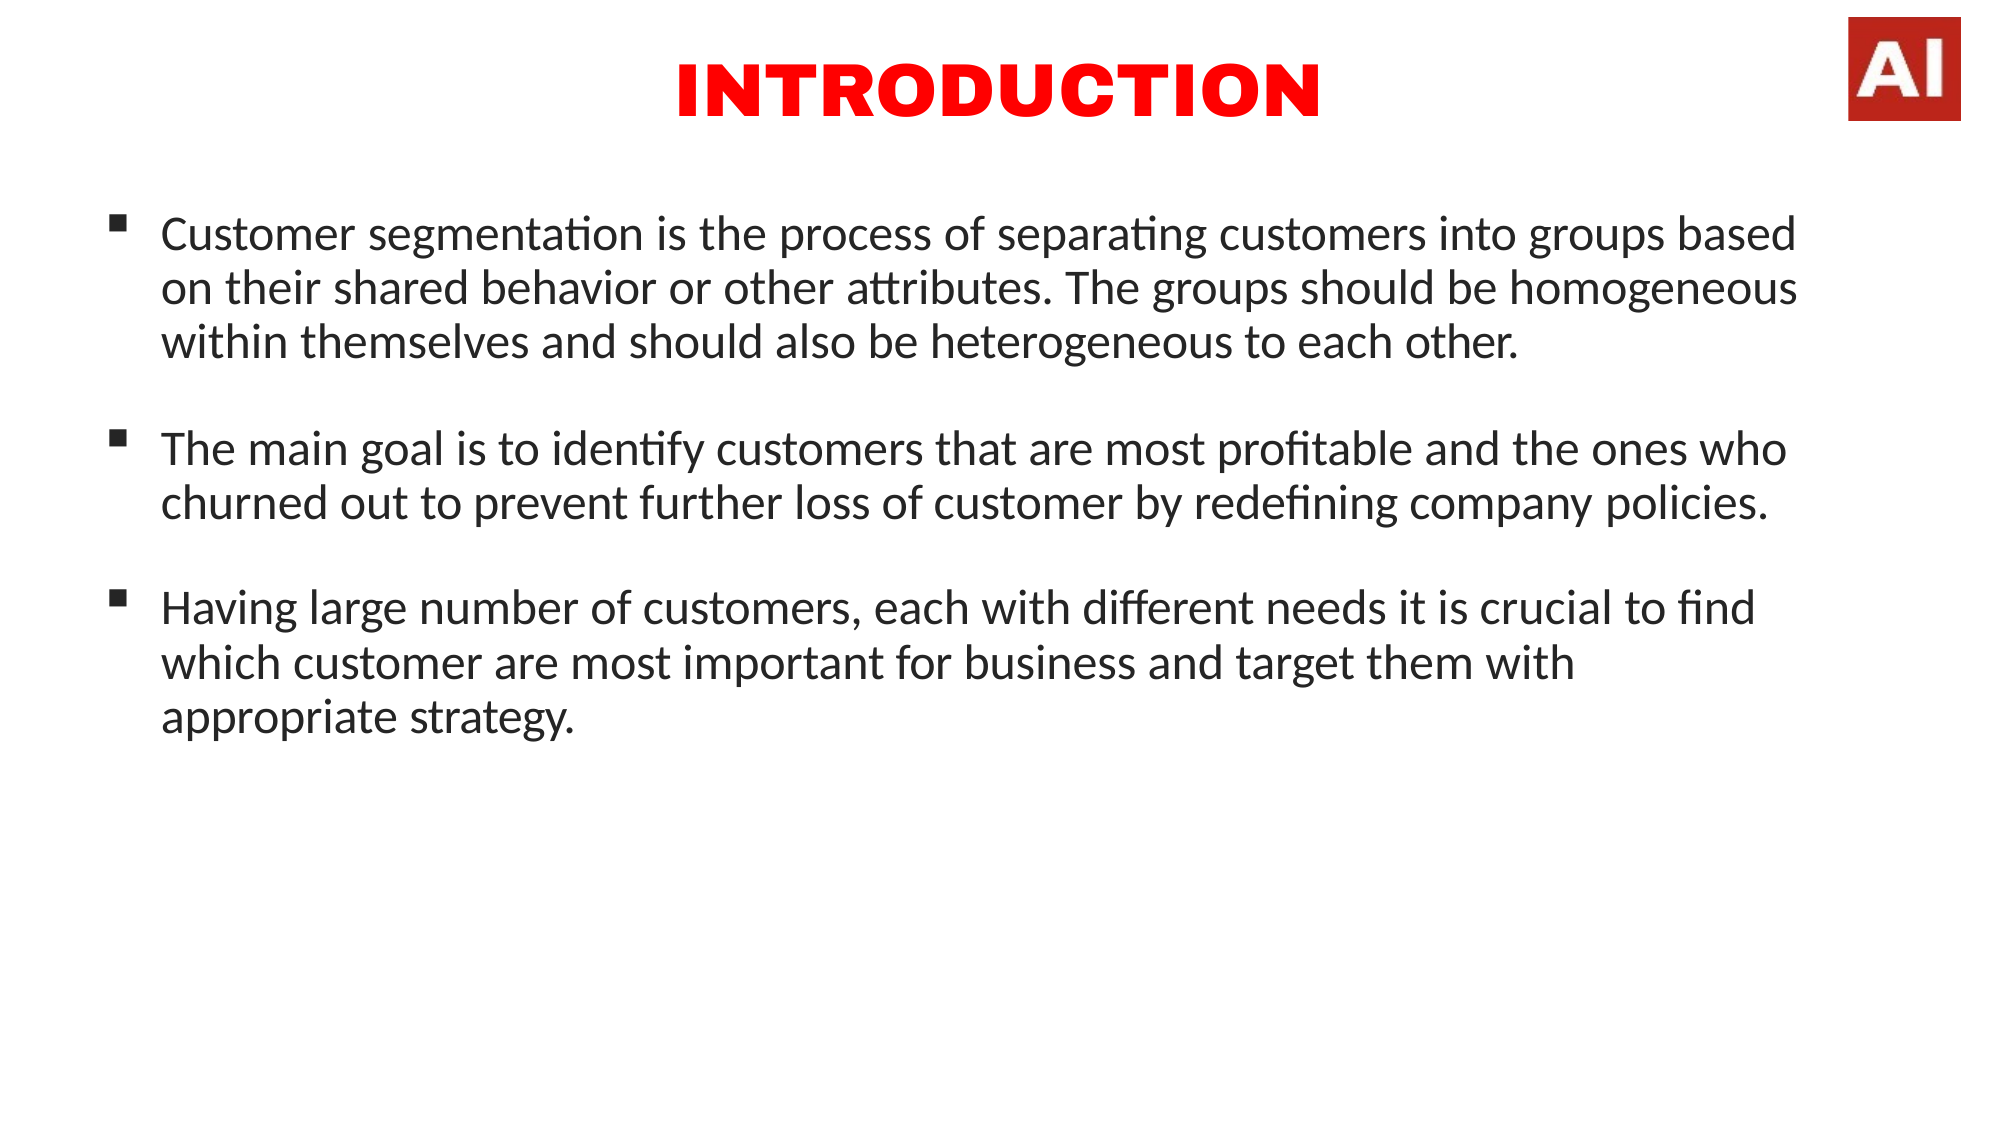

# INTRODUCTION
Customer segmentation is the process of separating customers into groups based  on their shared behavior or other attributes. The groups should be homogeneous  within themselves and should also be heterogeneous to each other.

The main goal is to identify customers that are most profitable and the ones who  churned out to prevent further loss of customer by redefining company policies.

Having large number of customers, each with different needs it is crucial to find  which customer are most important for business and target them with  appropriate strategy.